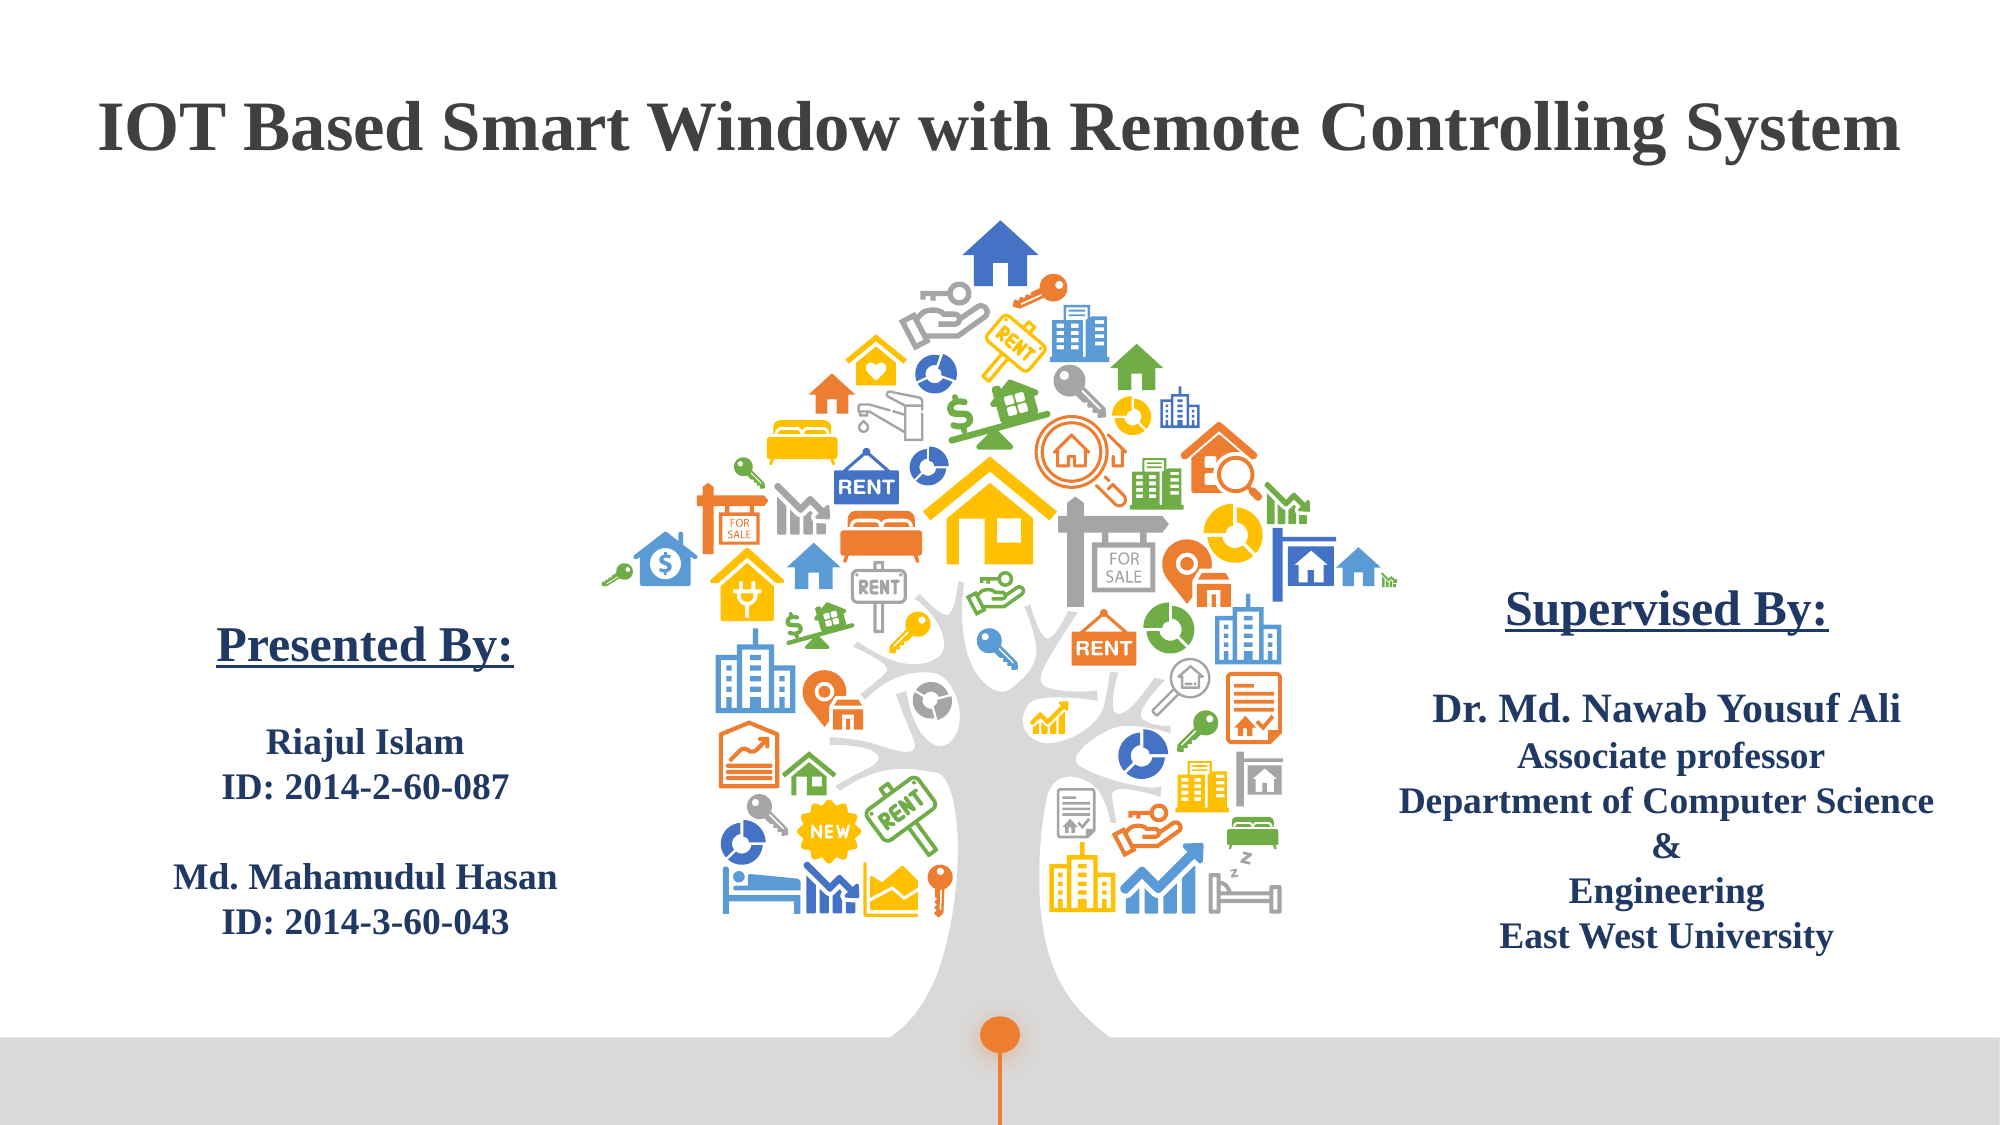

# IOT Based Smart Window with Remote Controlling System

Supervised By:

Dr. Md. Nawab Yousuf Ali
 Associate professor
Department of Computer Science
&
Engineering
East West University
Presented By:

Riajul Islam
ID: 2014-2-60-087

Md. Mahamudul Hasan
ID: 2014-3-60-043